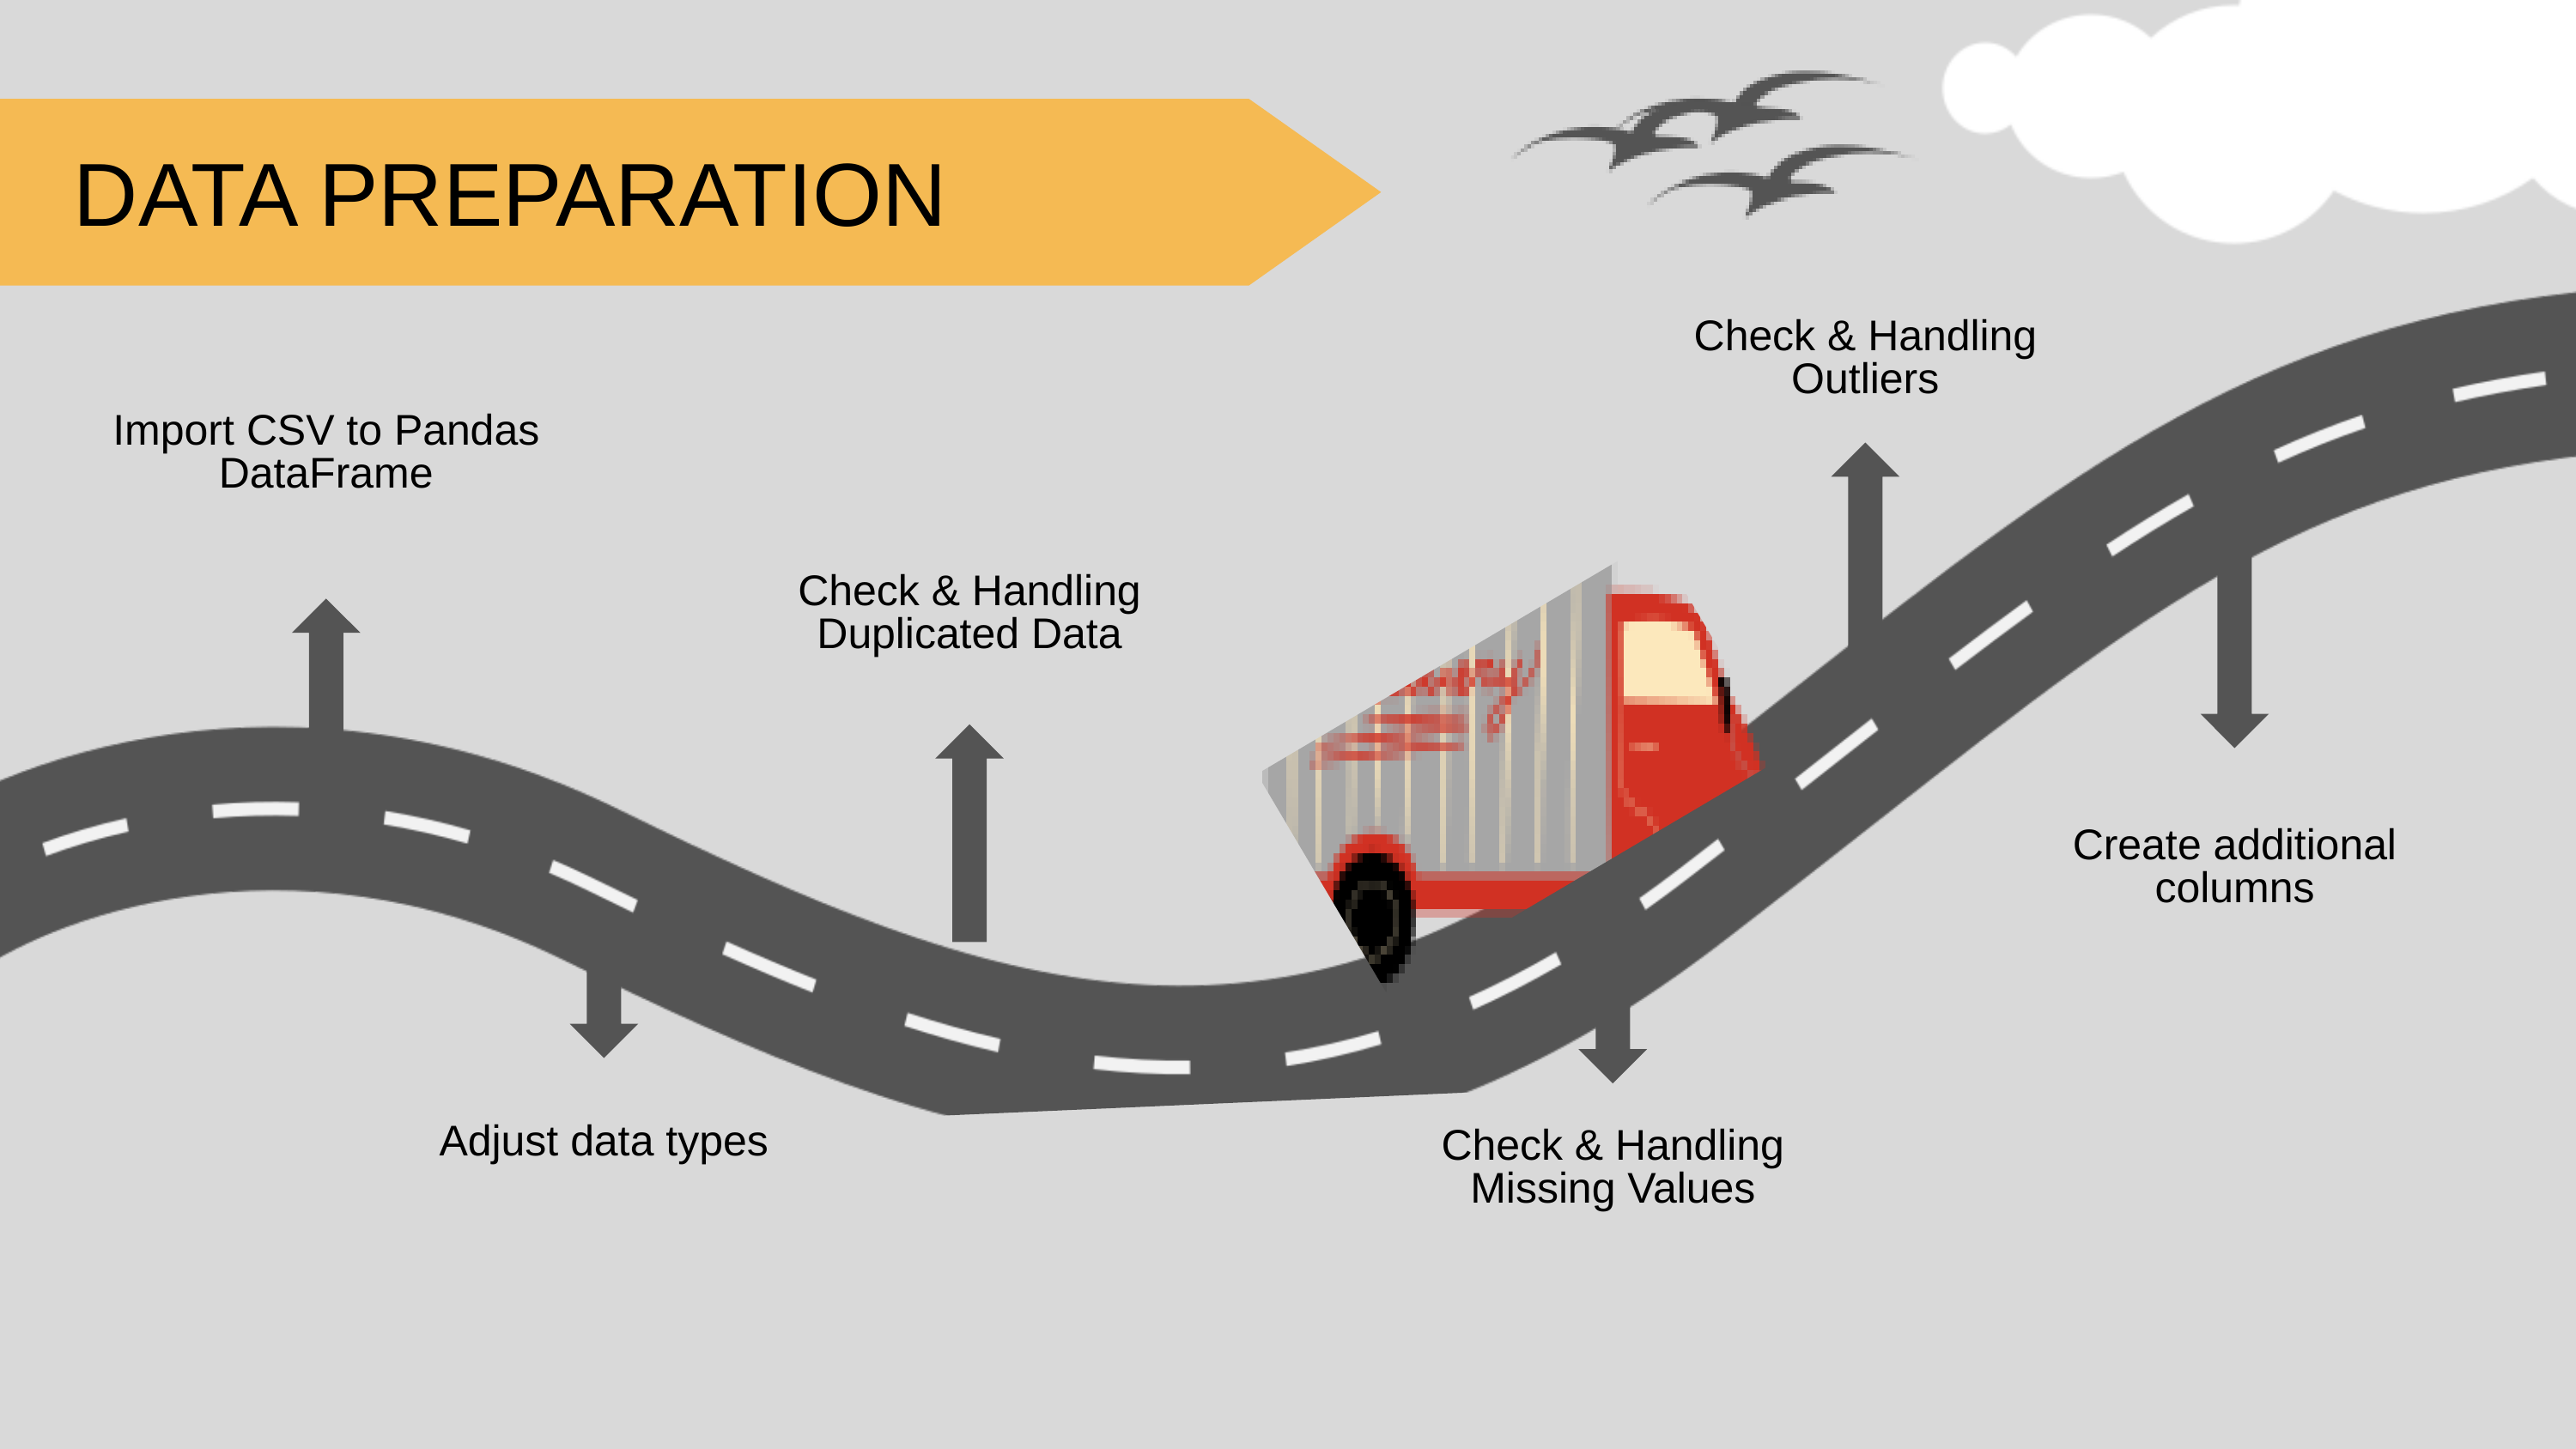

DATA PREPARATION
Check & Handling Outliers

Import CSV to Pandas DataFrame

Check & Handling Duplicated Data

Create additional columns

Adjust data types
Check & Handling Missing Values